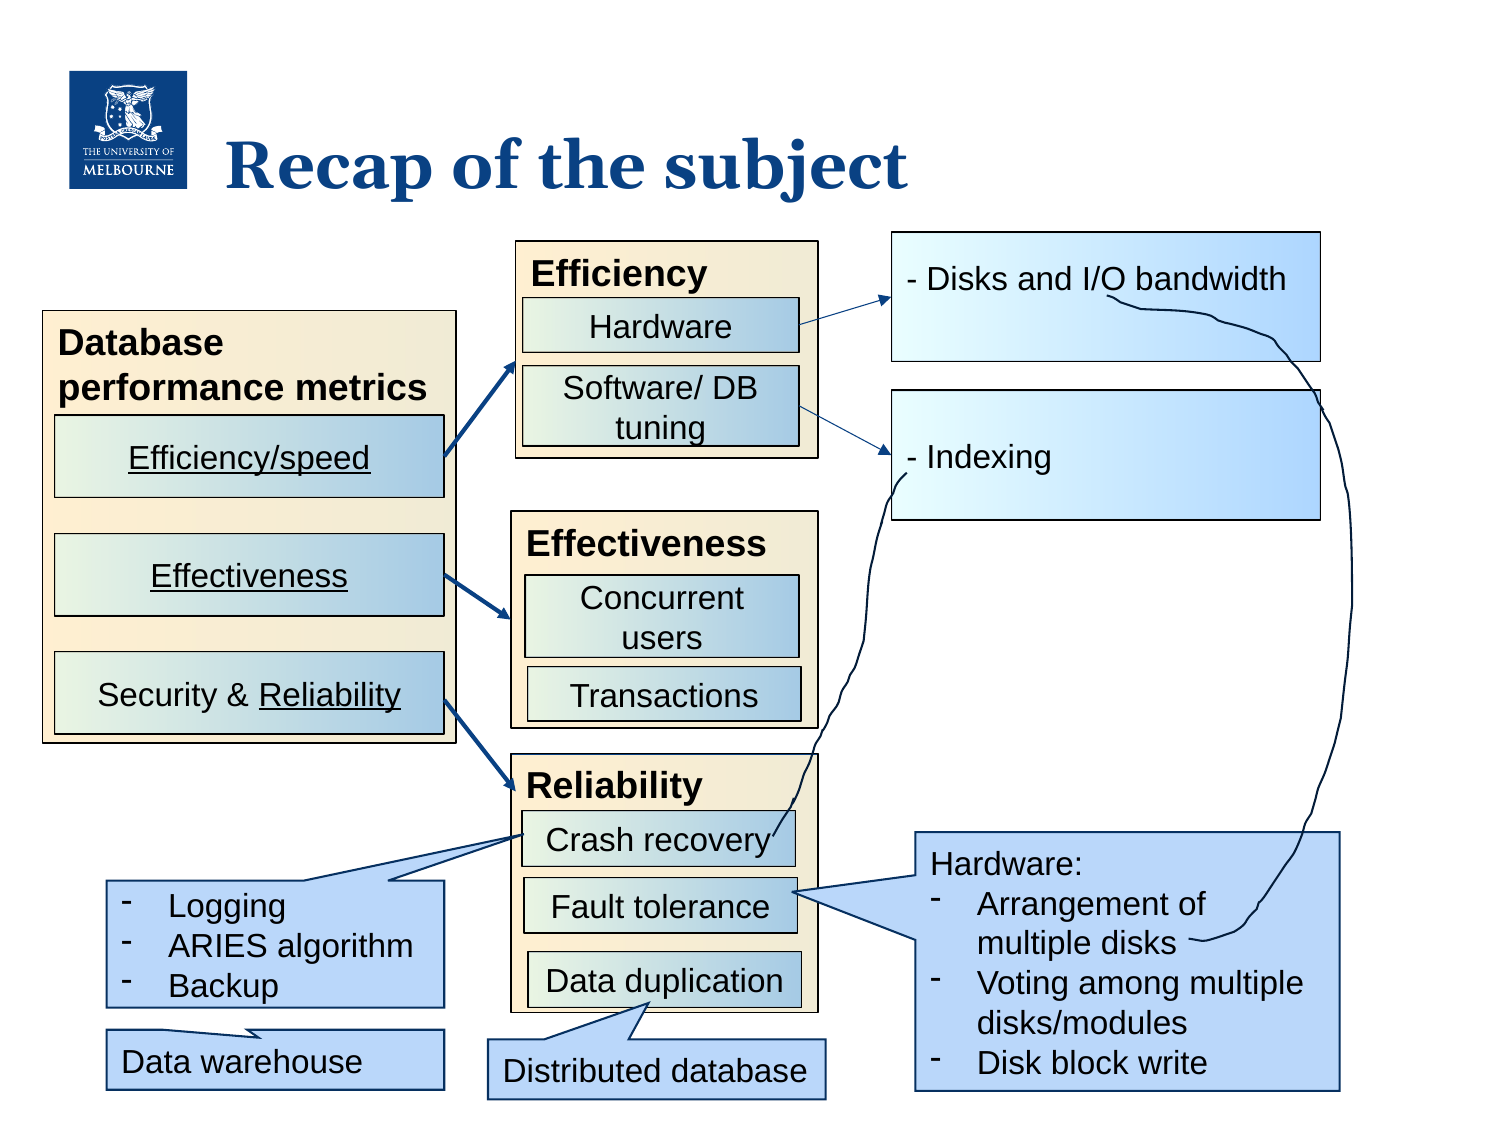

# Recap of the subject
- Disks and I/O bandwidth

Efficiency

Hardware
Database performance metrics
Software/ DB tuning
- Indexing
Efficiency/speed

Effectiveness
Effectiveness
Concurrent users
Security & Reliability
Transactions
Reliability
Crash recovery
Hardware:
Arrangement of multiple disks
Voting among multiple disks/modules
Disk block write
Fault tolerance
Logging
ARIES algorithm
Backup
Data duplication
Data warehouse
Distributed database